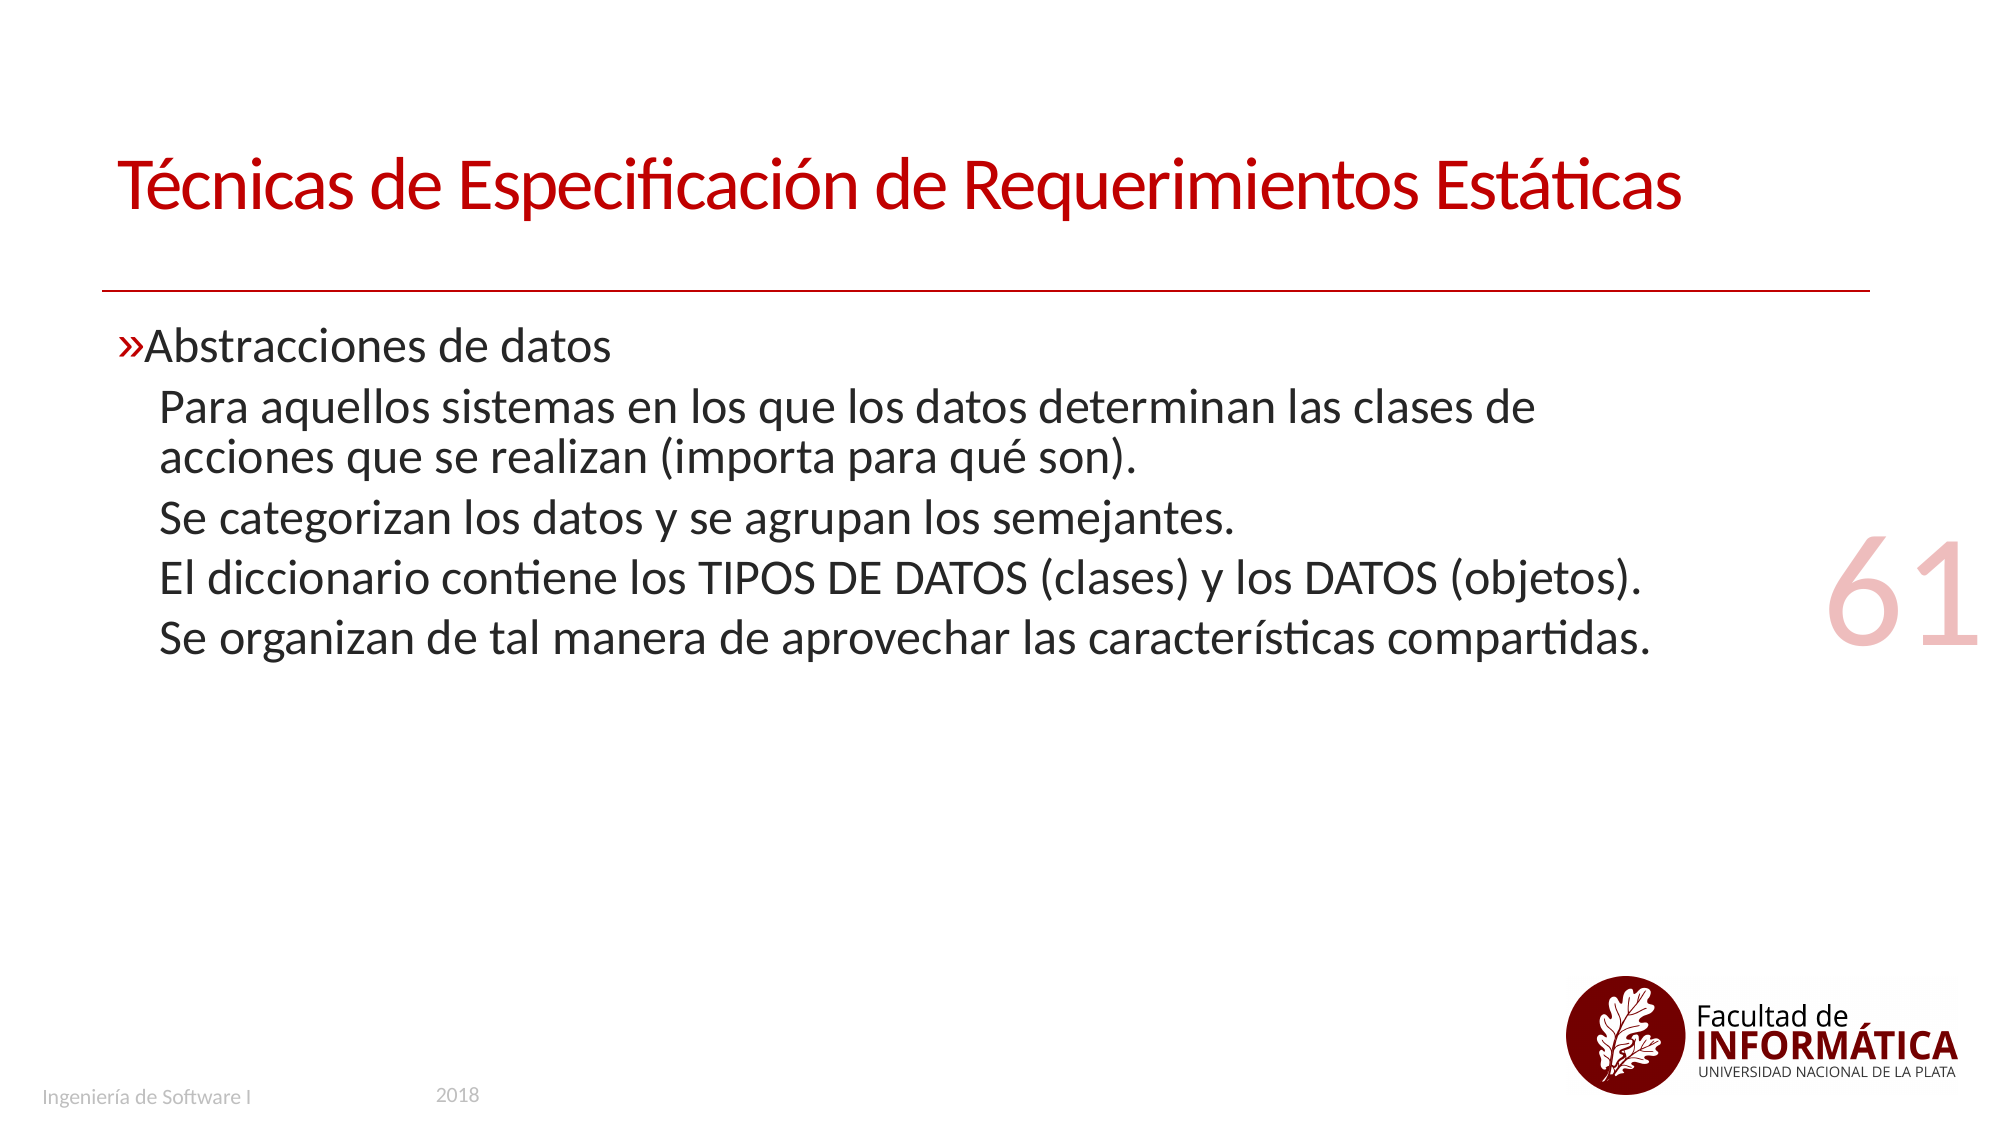

# Técnicas de Especificación de Requerimientos Estáticas
Abstracciones de datos
Para aquellos sistemas en los que los datos determinan las clases de acciones que se realizan (importa para qué son).
Se categorizan los datos y se agrupan los semejantes.
El diccionario contiene los TIPOS DE DATOS (clases) y los DATOS (objetos).
Se organizan de tal manera de aprovechar las características compartidas.

61
2018
Ingeniería de Software I